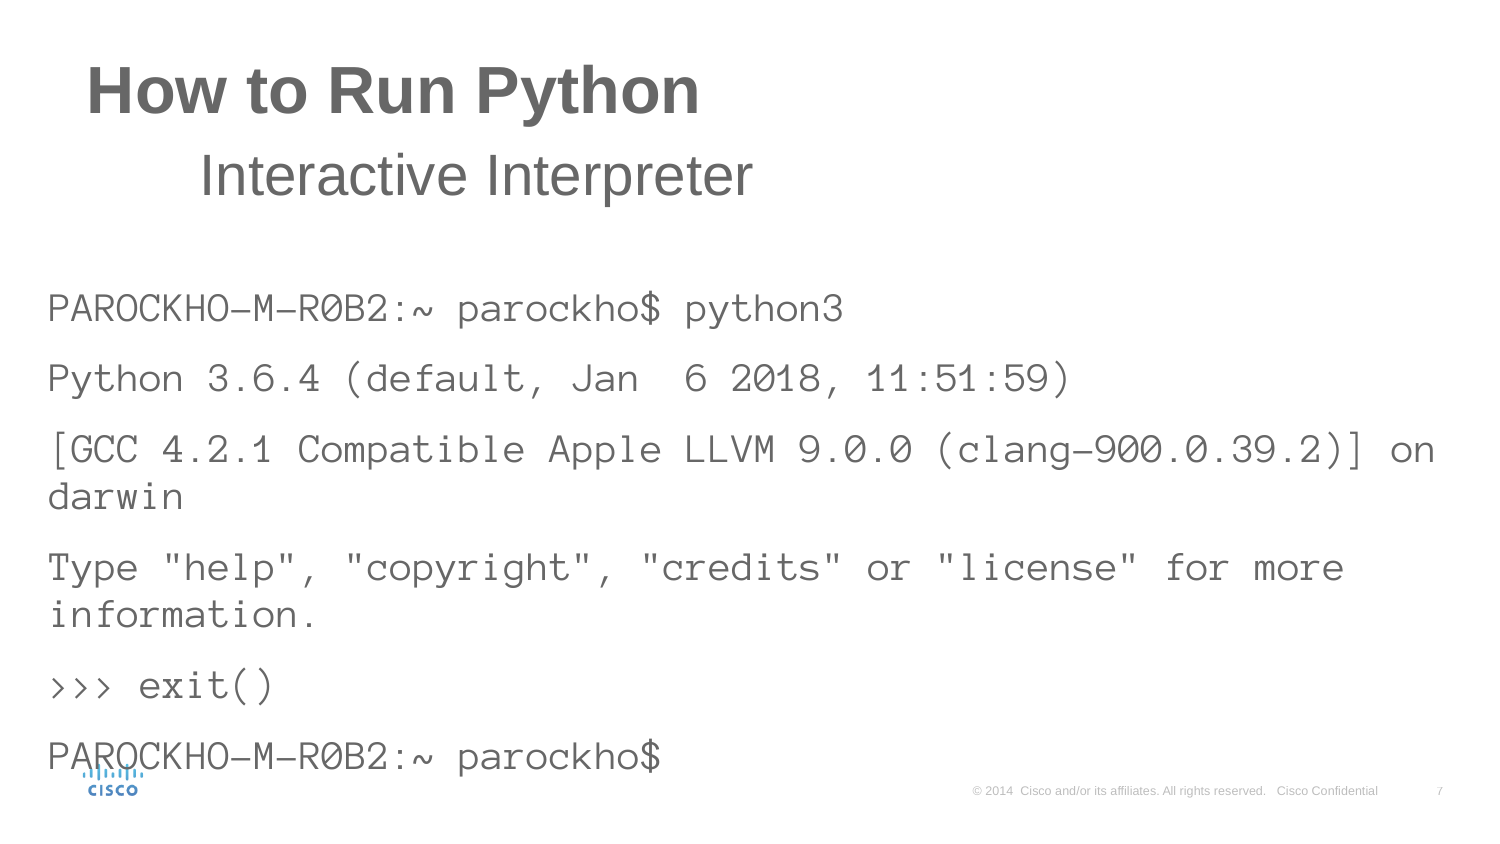

# How to Run Python
	Interactive Interpreter

PAROCKHO-M-R0B2:~ parockho$ python3
Python 3.6.4 (default, Jan  6 2018, 11:51:59)
[GCC 4.2.1 Compatible Apple LLVM 9.0.0 (clang-900.0.39.2)] on darwin
Type "help", "copyright", "credits" or "license" for more information.
>>> exit()
PAROCKHO-M-R0B2:~ parockho$